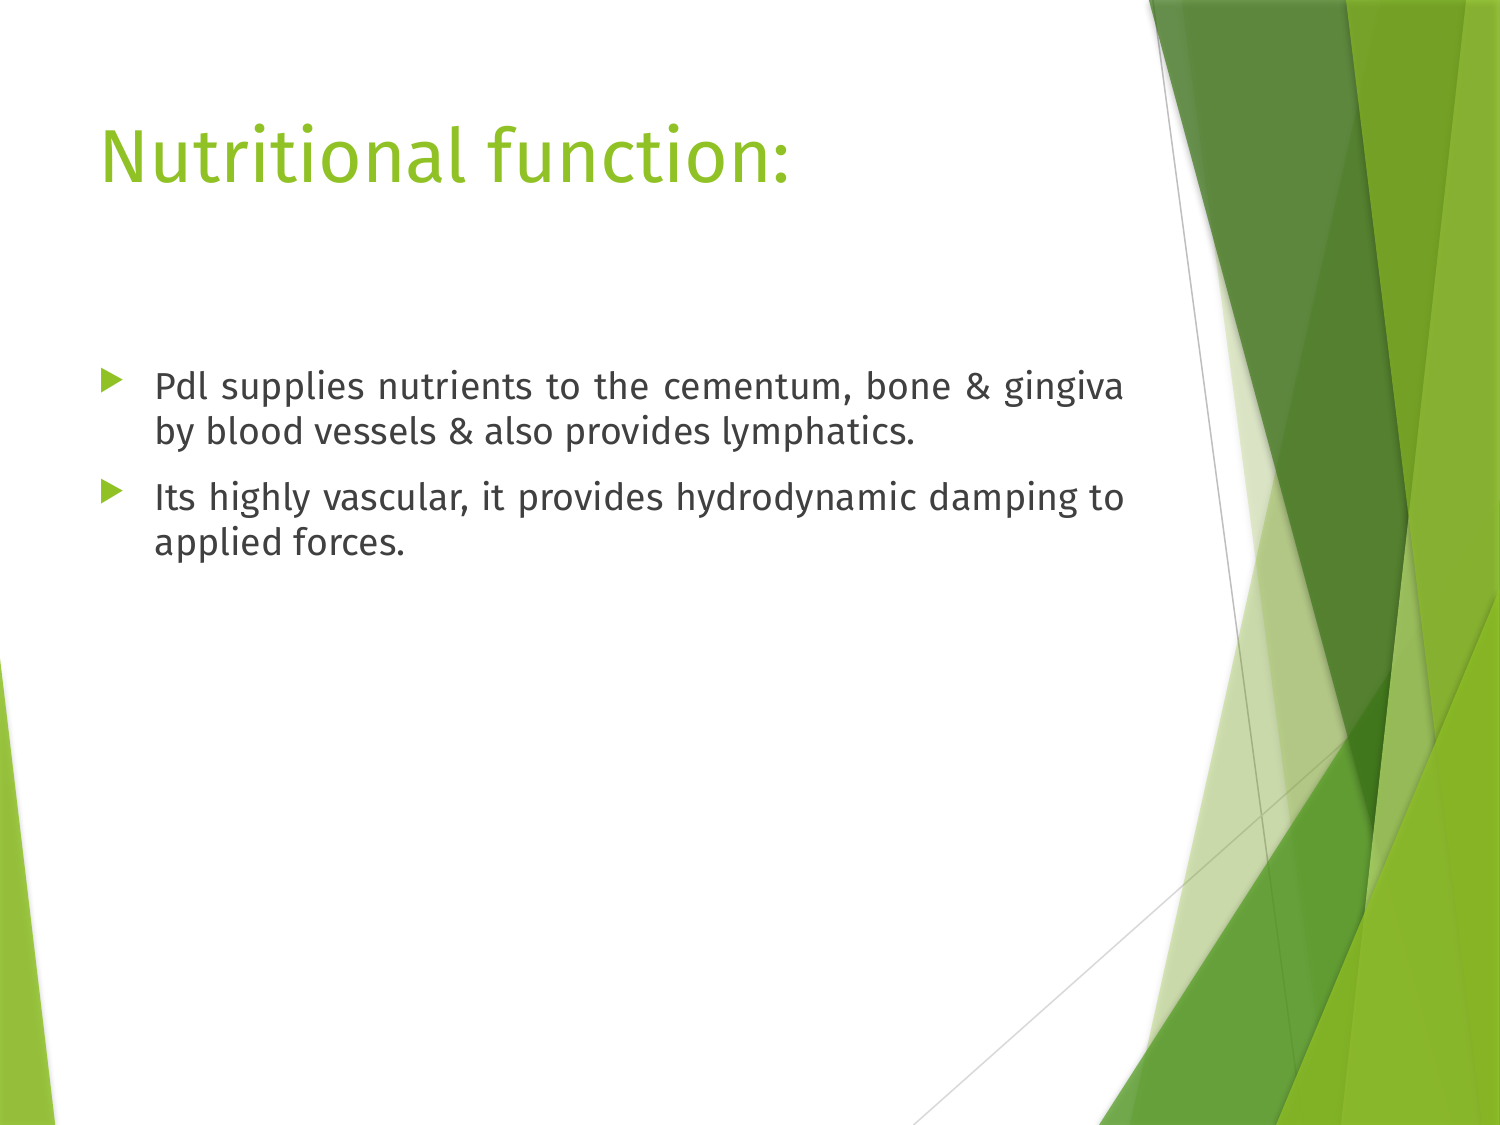

# Nutritional function:
Pdl supplies nutrients to the cementum, bone & gingiva by blood vessels & also provides lymphatics.
Its highly vascular, it provides hydrodynamic damping to applied forces.